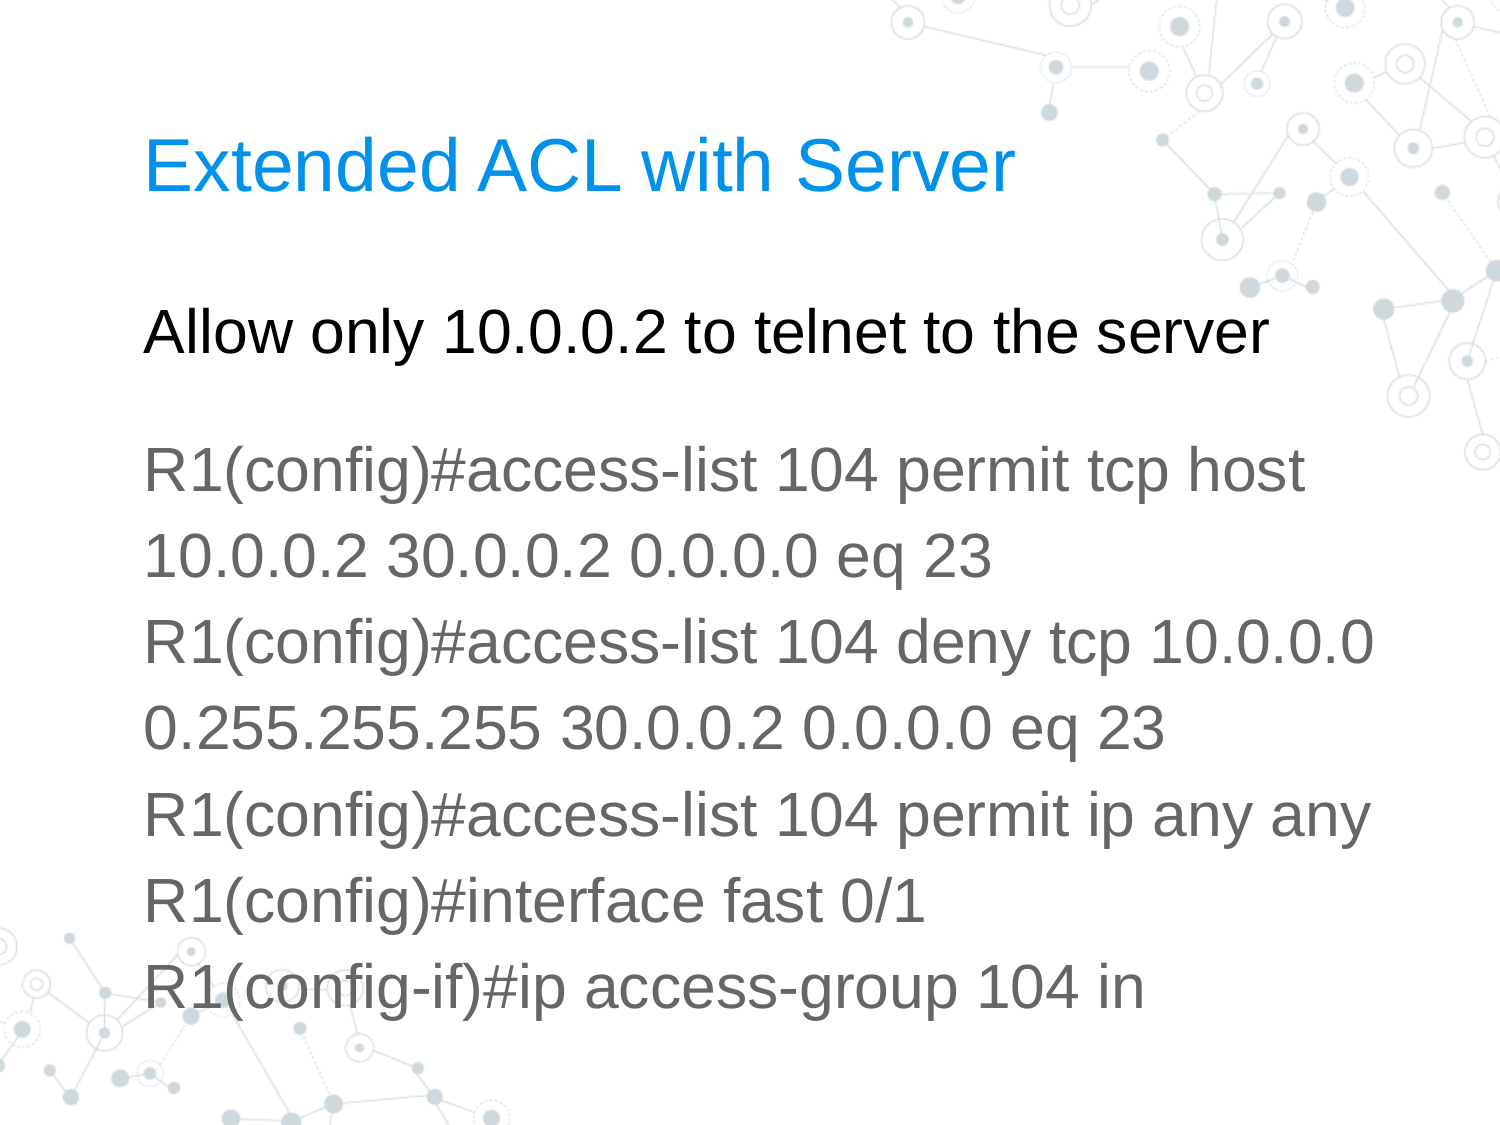

# Extended ACL with Server
Allow only 10.0.0.2 to telnet to the server

R1(config)#access-list 104 permit tcp host 10.0.0.2 30.0.0.2 0.0.0.0 eq 23
R1(config)#access-list 104 deny tcp 10.0.0.0 0.255.255.255 30.0.0.2 0.0.0.0 eq 23
R1(config)#access-list 104 permit ip any any
R1(config)#interface fast 0/1
R1(config-if)#ip access-group 104 in